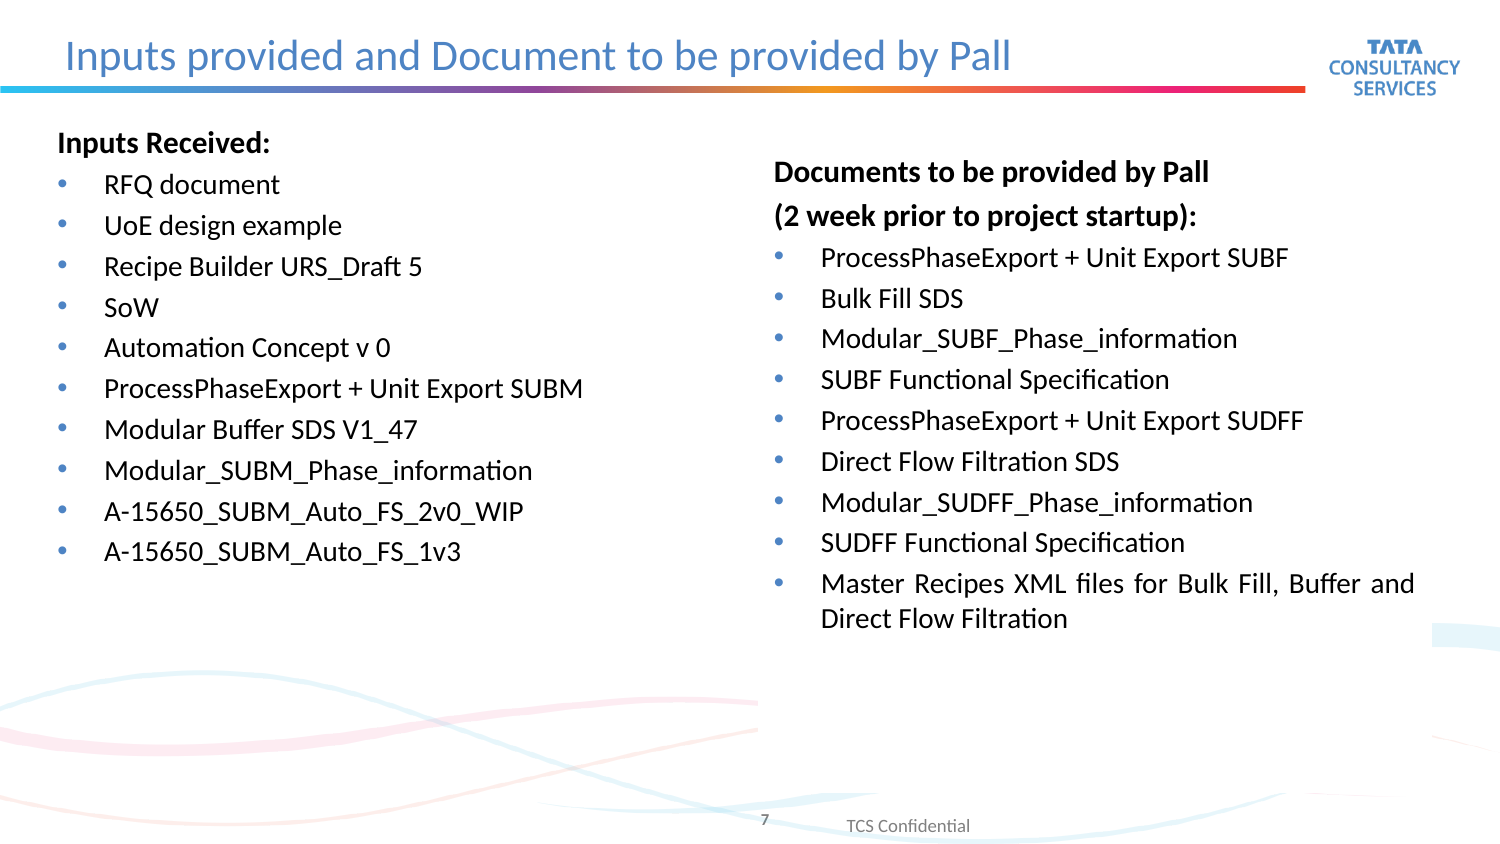

Inputs provided and Document to be provided by Pall
Inputs Received:
RFQ document
UoE design example
Recipe Builder URS_Draft 5
SoW
Automation Concept v 0
ProcessPhaseExport + Unit Export SUBM
Modular Buffer SDS V1_47
Modular_SUBM_Phase_information
A-15650_SUBM_Auto_FS_2v0_WIP
A-15650_SUBM_Auto_FS_1v3

Documents to be provided by Pall
(2 week prior to project startup):
ProcessPhaseExport + Unit Export SUBF
Bulk Fill SDS
Modular_SUBF_Phase_information
SUBF Functional Specification
ProcessPhaseExport + Unit Export SUDFF
Direct Flow Filtration SDS
Modular_SUDFF_Phase_information
SUDFF Functional Specification
Master Recipes XML files for Bulk Fill, Buffer and Direct Flow Filtration